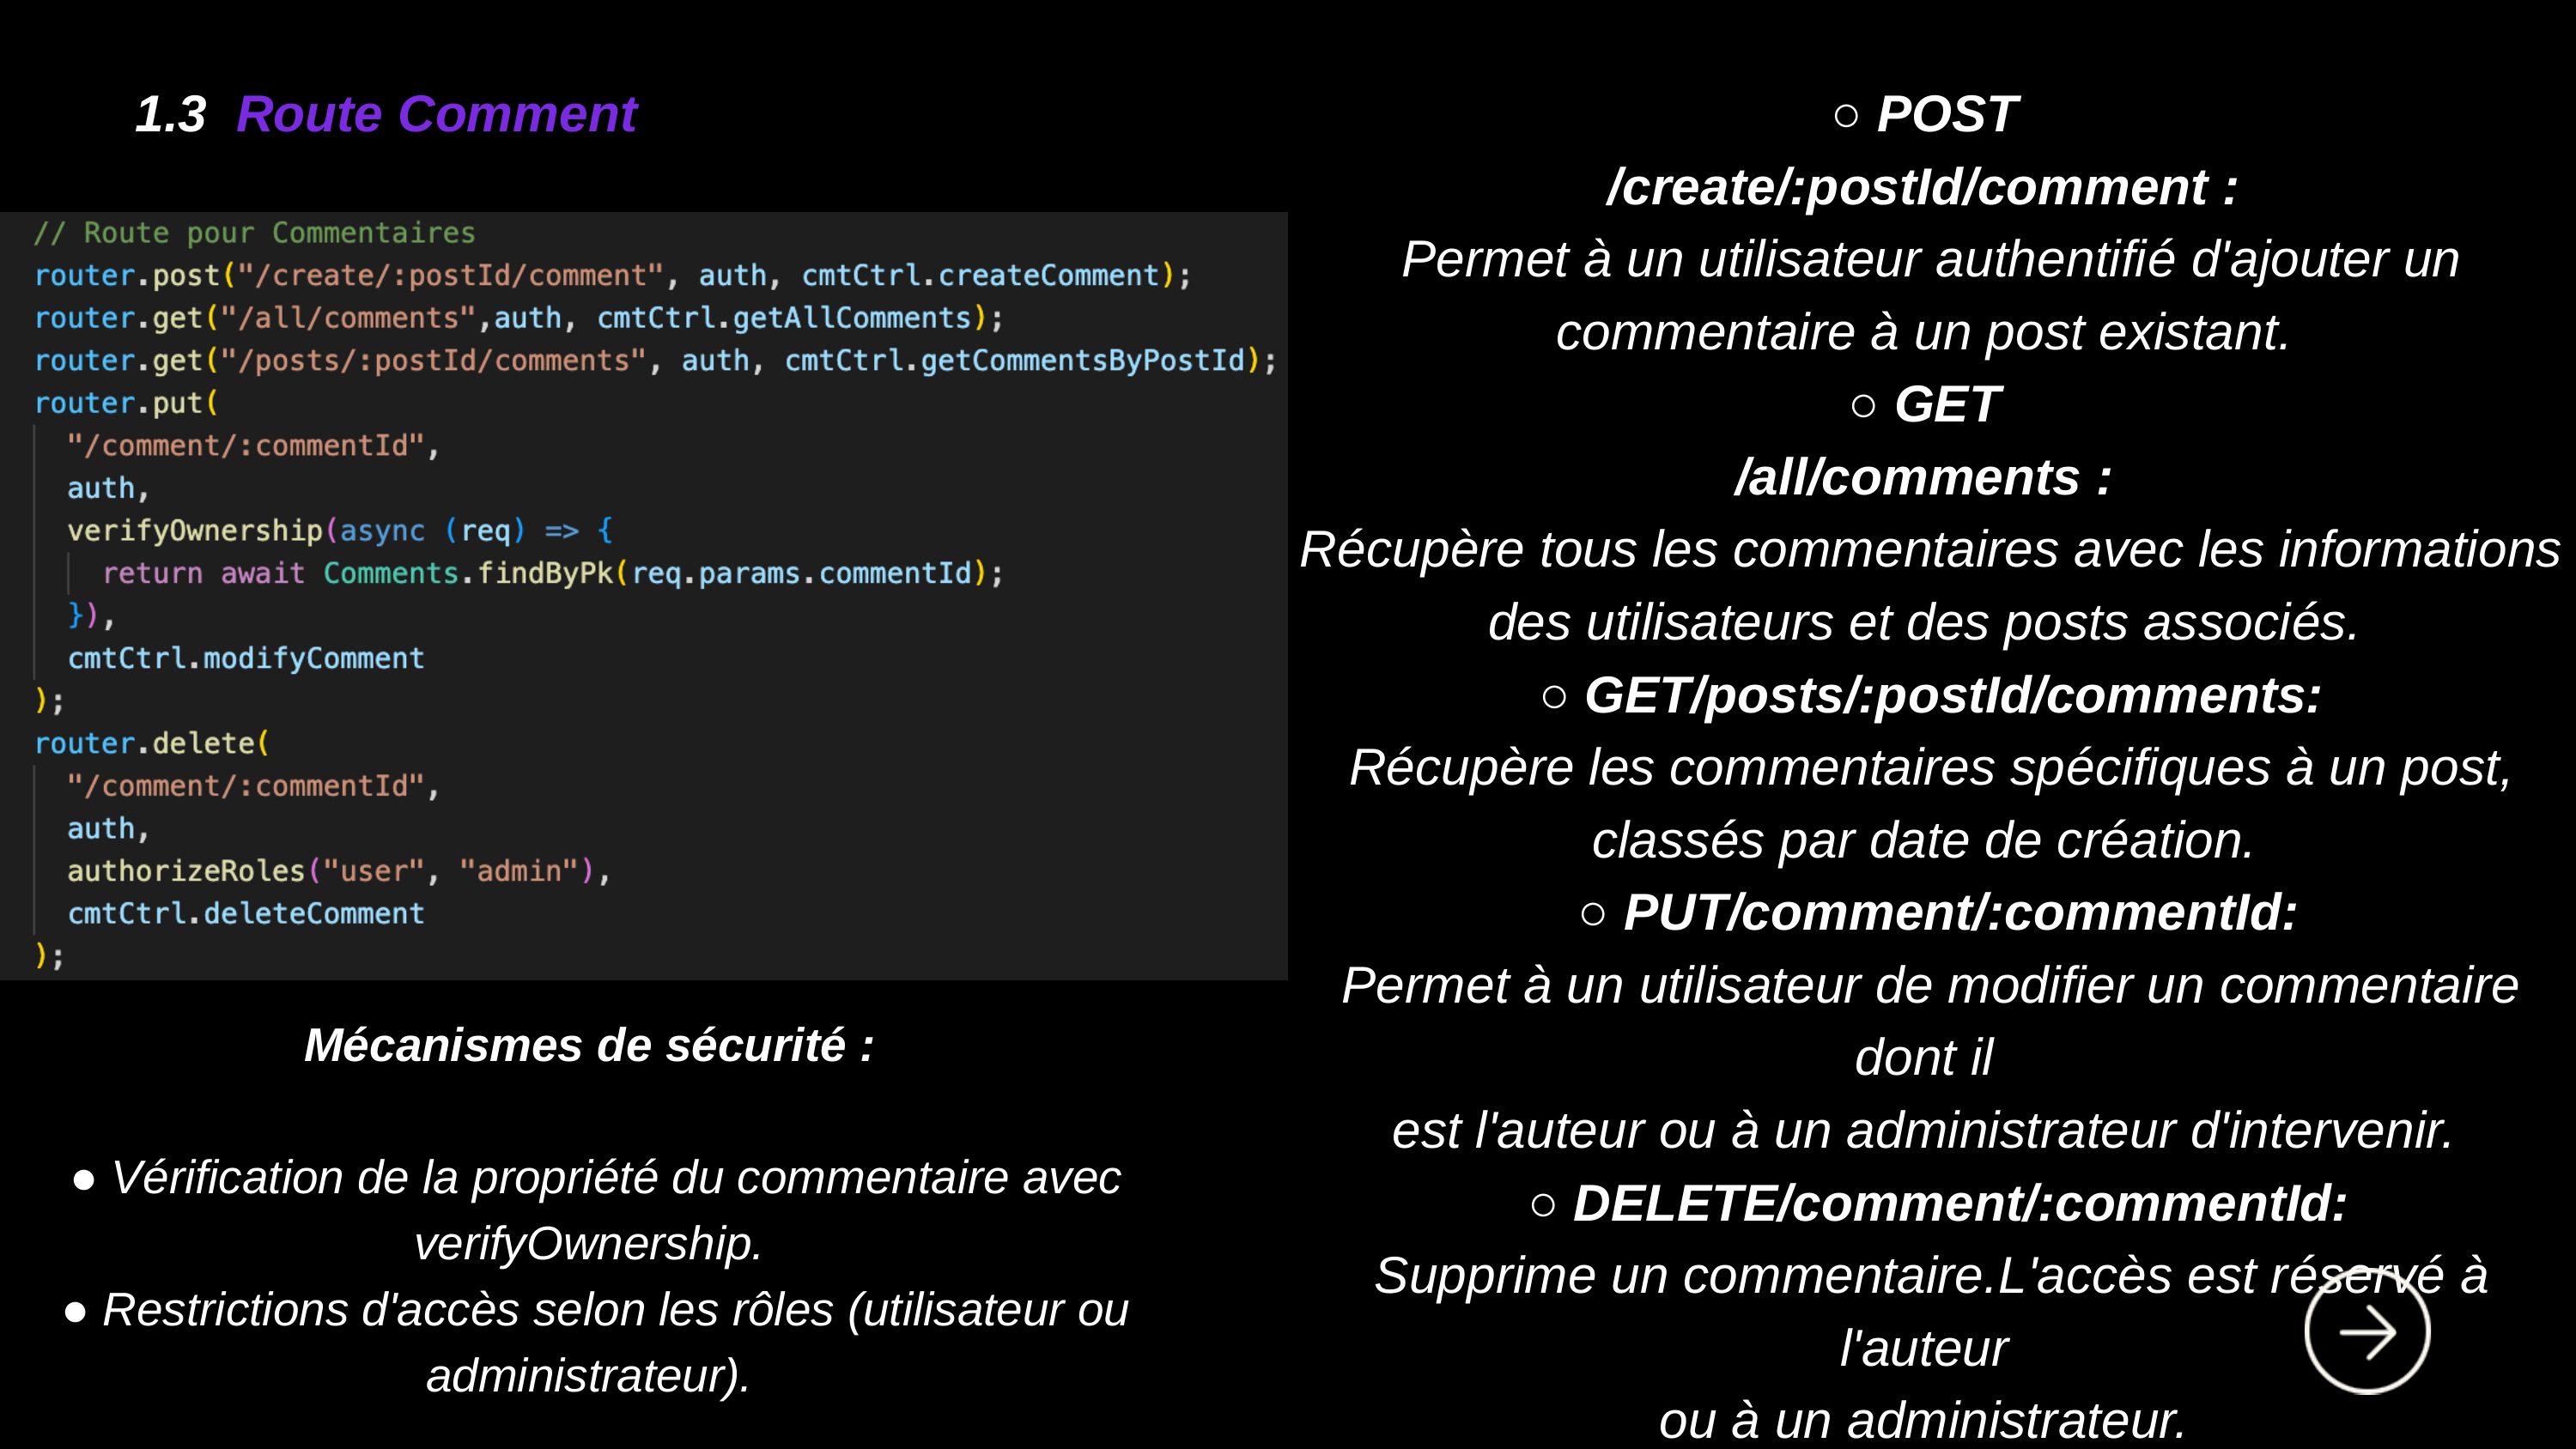

1.3  Route Comment

○ POST
/create/:postId/comment :
Permet à un utilisateur authentifié d'ajouter un commentaire à un post existant.
○ GET
/all/comments :
Récupère tous les commentaires avec les informations des utilisateurs et des posts associés.
○ GET/posts/:postId/comments:
Récupère les commentaires spécifiques à un post, classés par date de création.
 ○ PUT/comment/:commentId:
Permet à un utilisateur de modifier un commentaire dont il
est l'auteur ou à un administrateur d'intervenir.
 ○ DELETE/comment/:commentId:
Supprime un commentaire.L'accès est réservé à l'auteur
ou à un administrateur.

Mécanismes de sécurité :

● Vérification de la propriété du commentaire avec verifyOwnership.
● Restrictions d'accès selon les rôles (utilisateur ou administrateur).